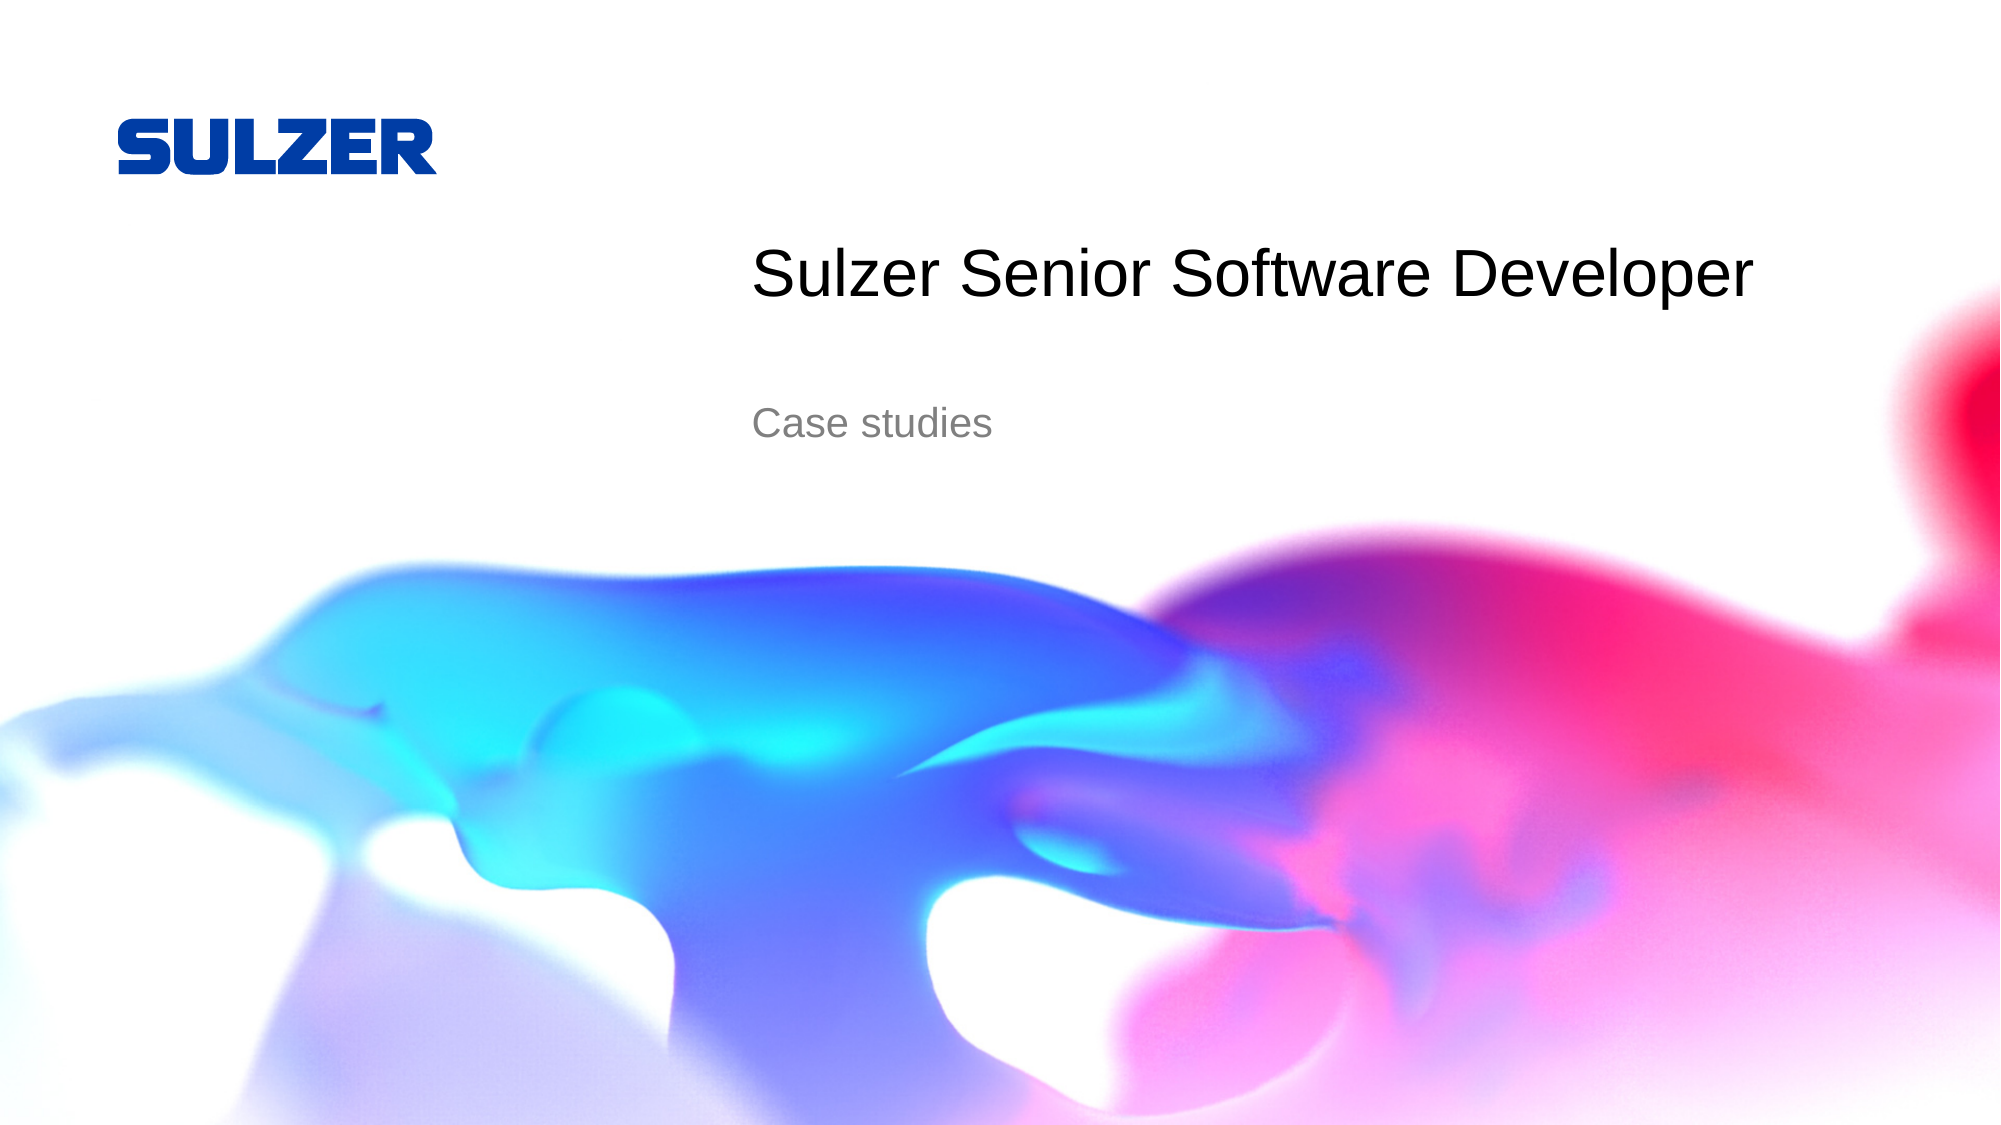

# Sulzer Senior Software Developer
Case studies